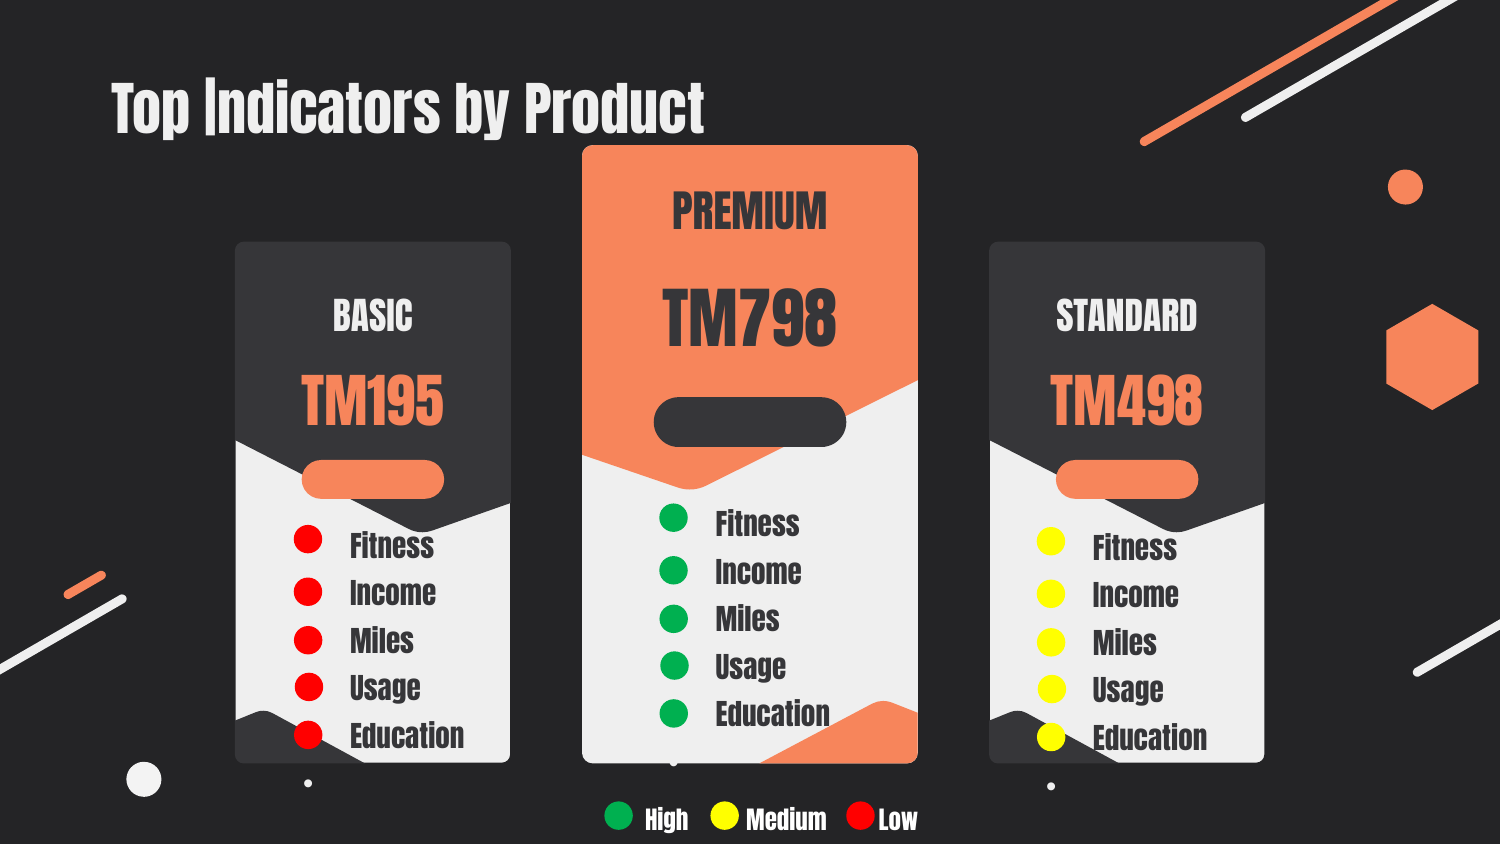

# Top |ndicators by Product

PREMIUM

TM798
BASIC
STANDARD
TM195
TM498

Fitness
Income
Miles
Usage
Education

Fitness
Income
Miles
Usage
Education

Fitness
Income
Miles
Usage
Education

High          Medium         Low